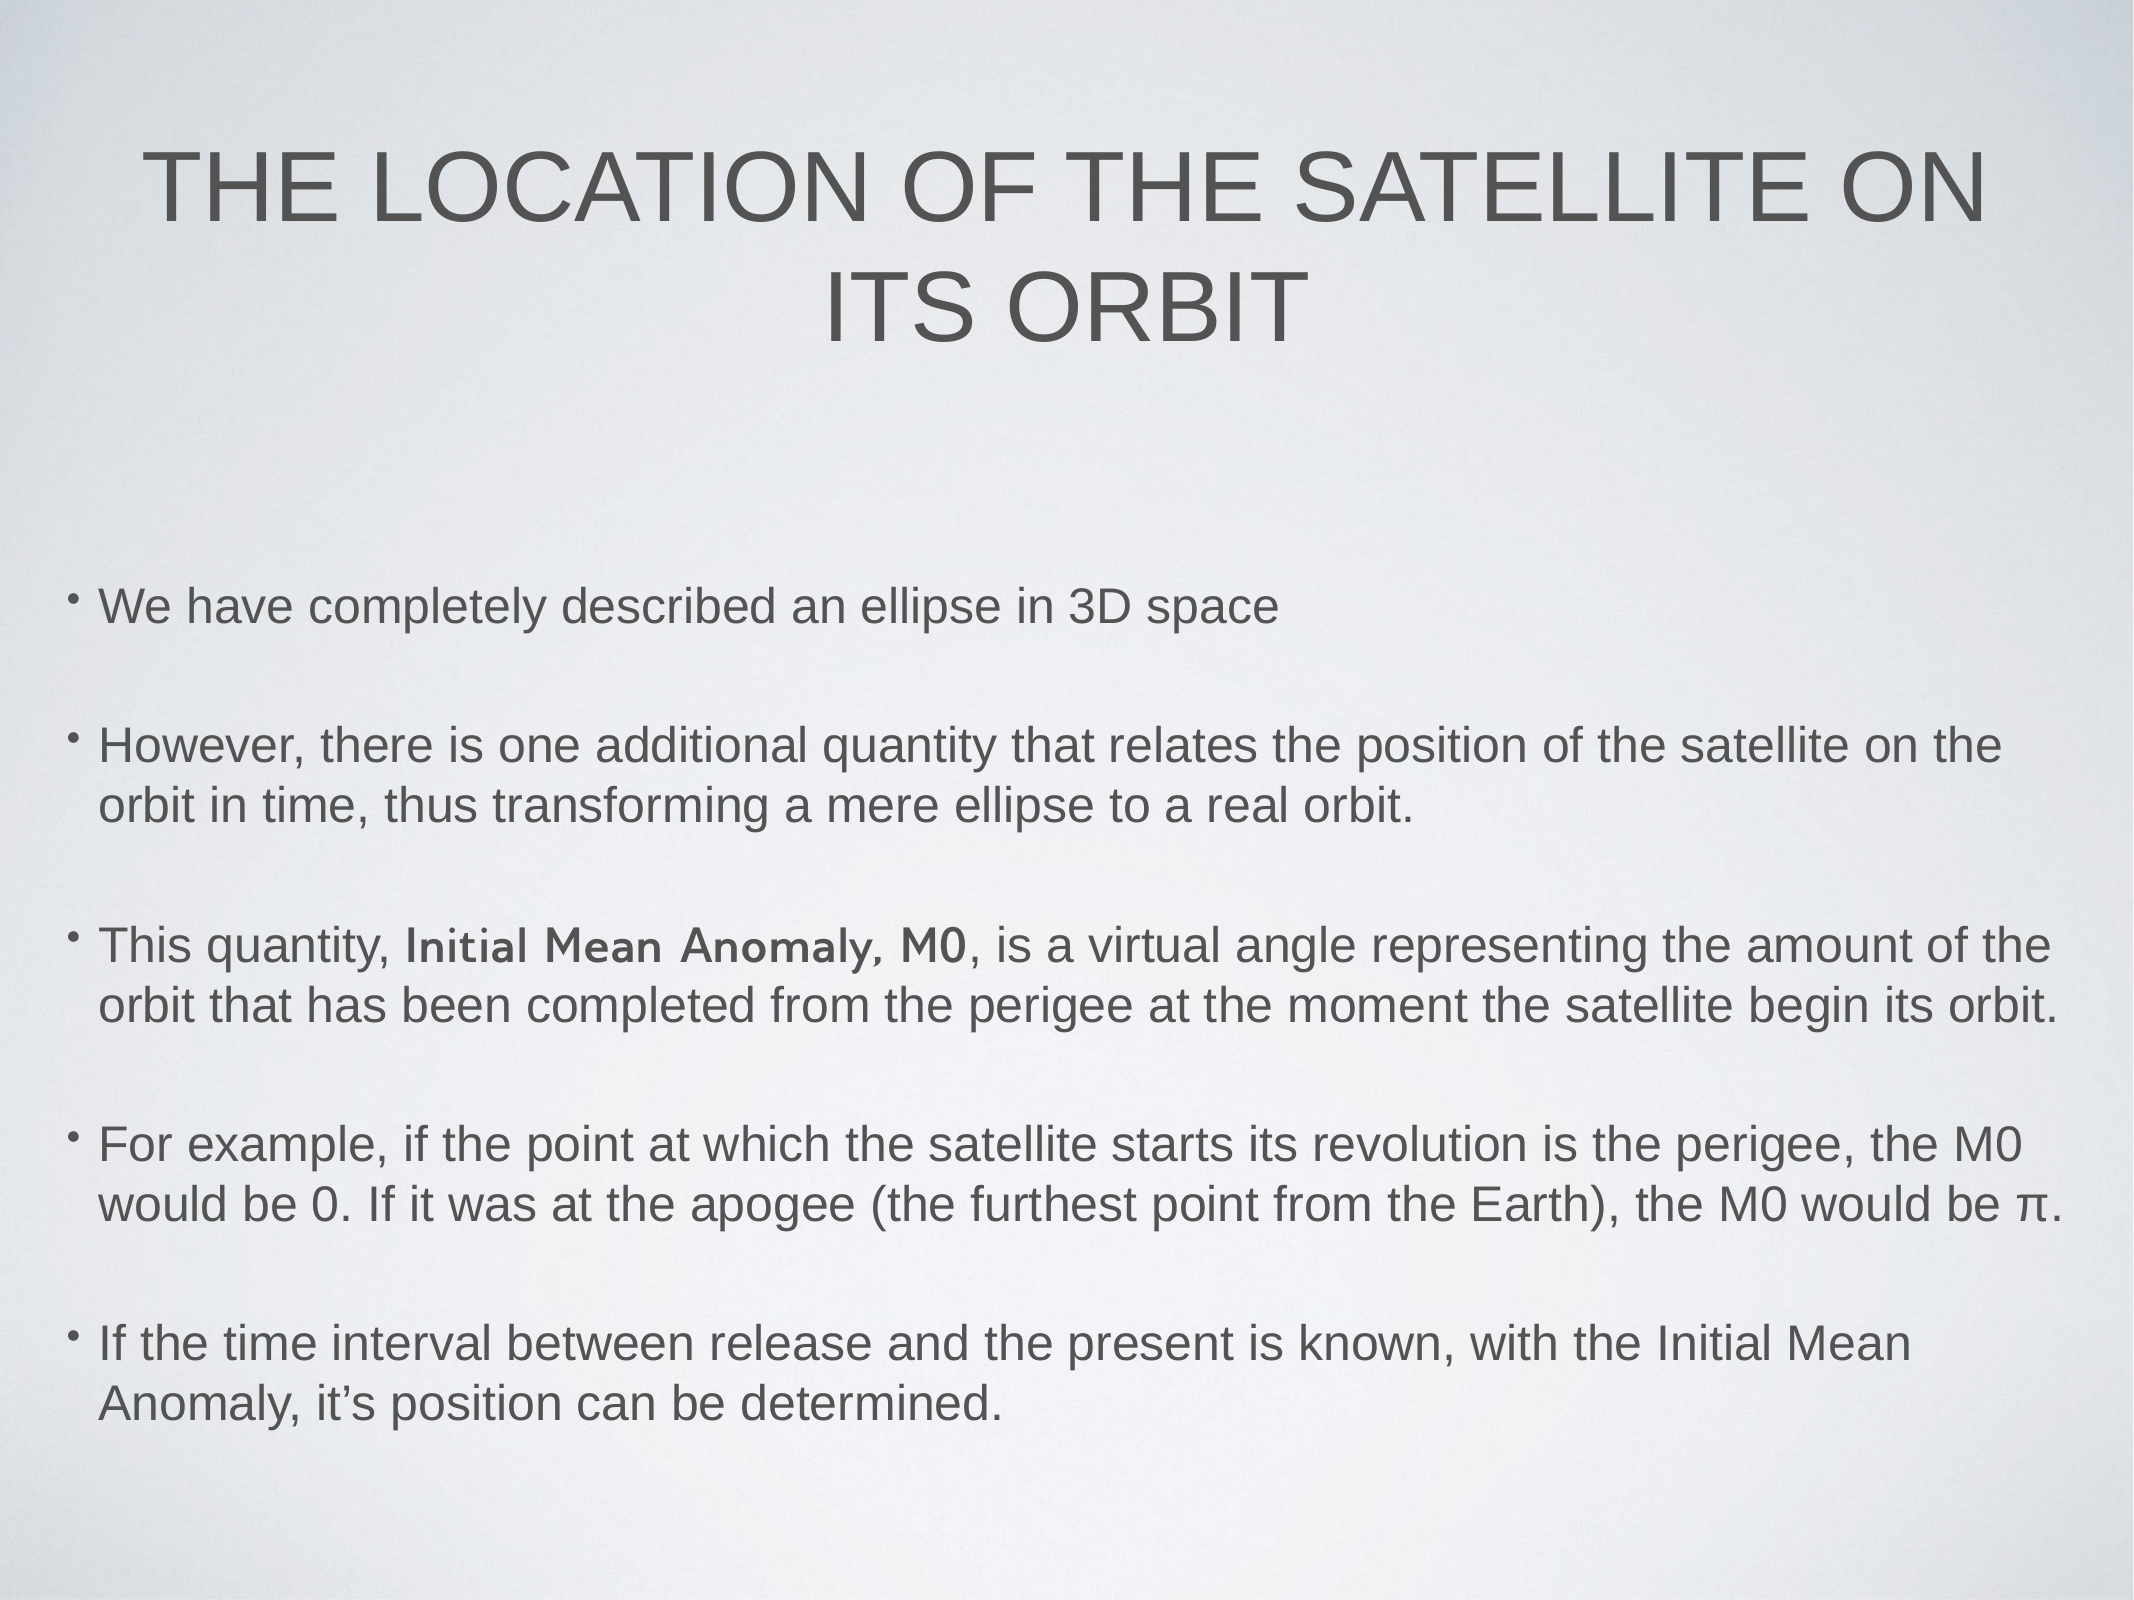

# The location of the satellite on its orbit
We have completely described an ellipse in 3D space
However, there is one additional quantity that relates the position of the satellite on the orbit in time, thus transforming a mere ellipse to a real orbit.
This quantity, Initial Mean Anomaly, M0, is a virtual angle representing the amount of the orbit that has been completed from the perigee at the moment the satellite begin its orbit.
For example, if the point at which the satellite starts its revolution is the perigee, the M0 would be 0. If it was at the apogee (the furthest point from the Earth), the M0 would be π.
If the time interval between release and the present is known, with the Initial Mean Anomaly, it’s position can be determined.